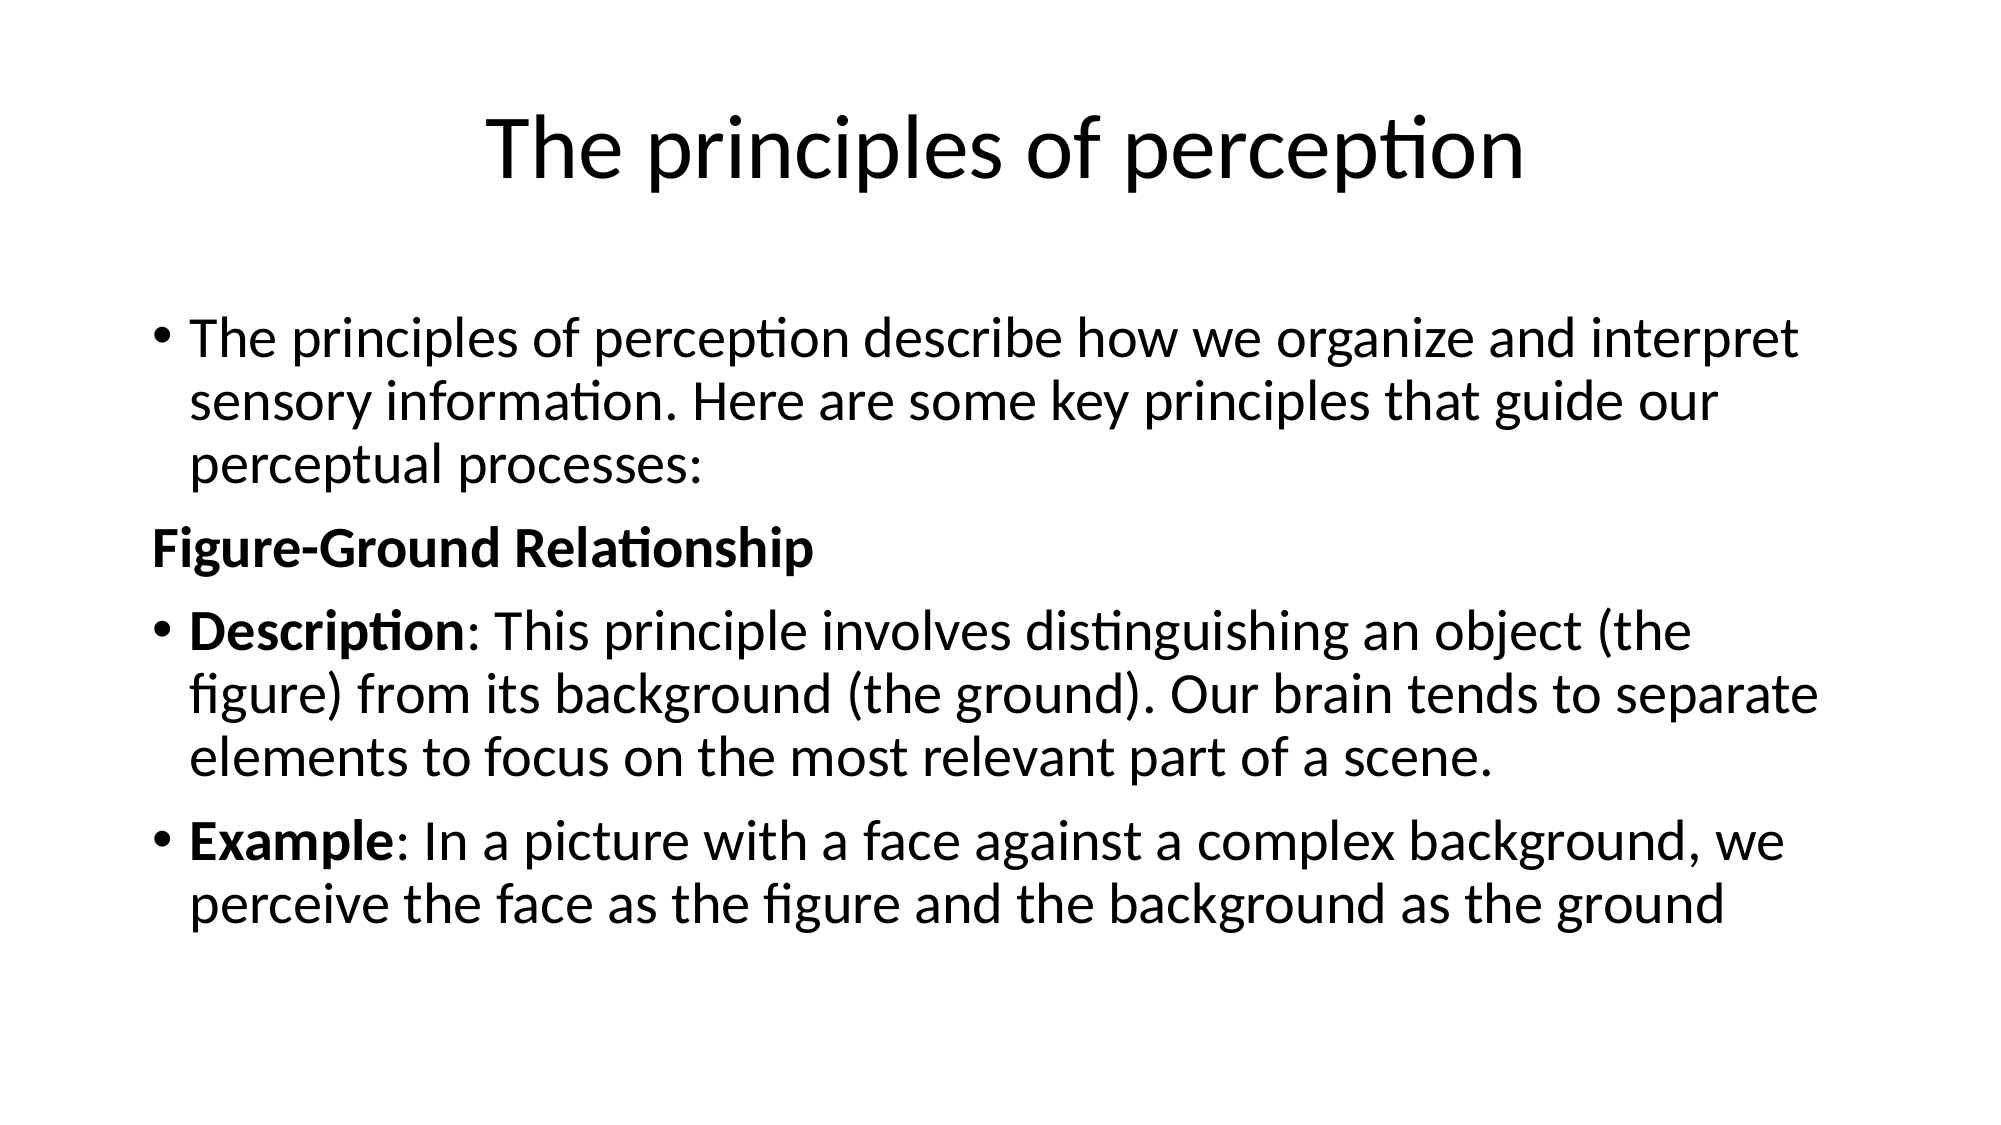

# The principles of perception
The principles of perception describe how we organize and interpret sensory information. Here are some key principles that guide our perceptual processes:
Figure-Ground Relationship
Description: This principle involves distinguishing an object (the figure) from its background (the ground). Our brain tends to separate elements to focus on the most relevant part of a scene.
Example: In a picture with a face against a complex background, we perceive the face as the figure and the background as the ground